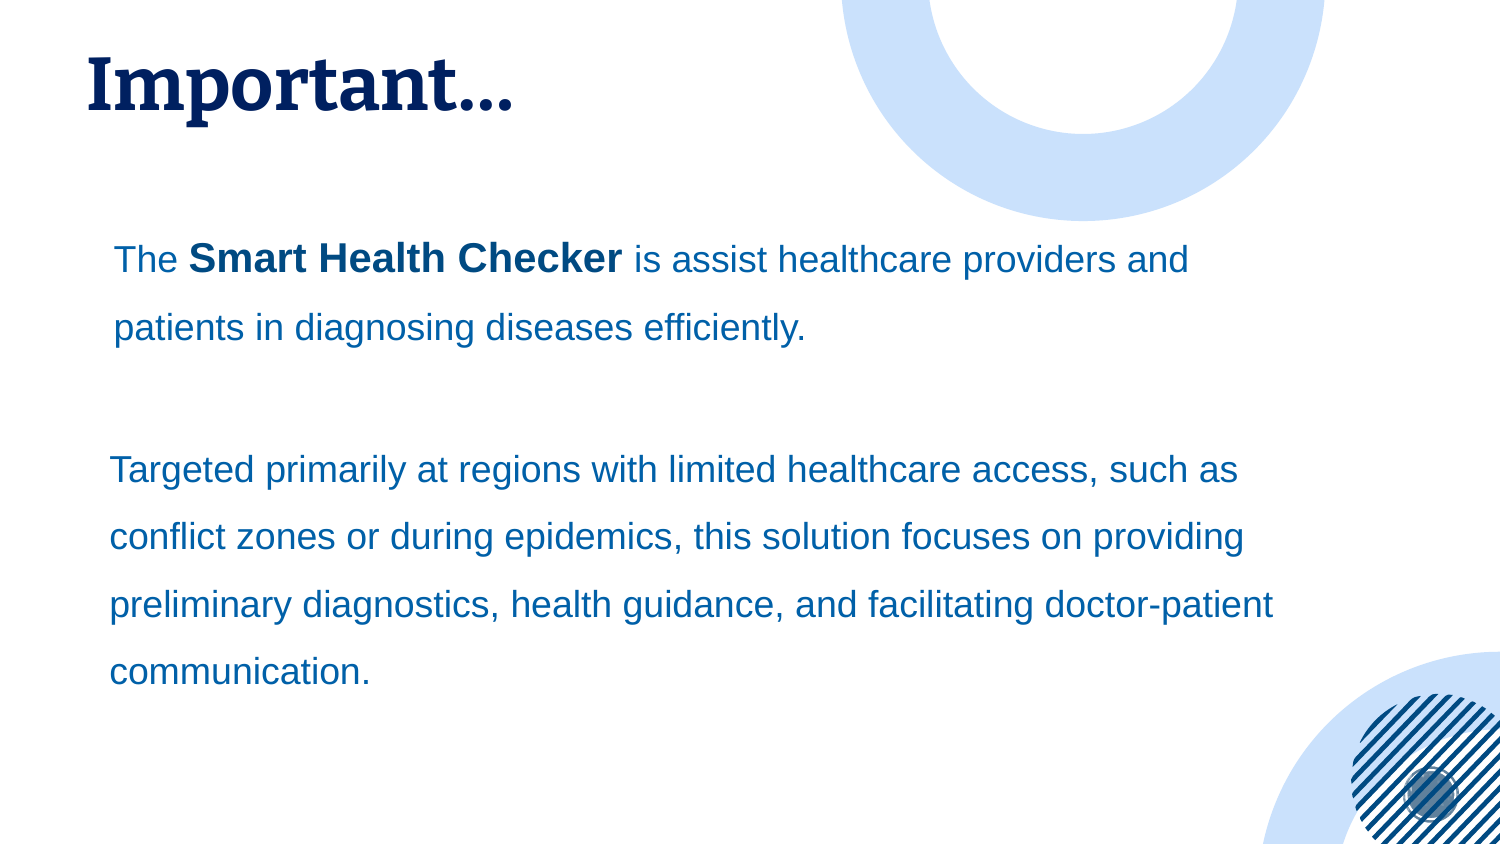

Important…
The Smart Health Checker is assist healthcare providers and patients in diagnosing diseases efficiently.

Targeted primarily at regions with limited healthcare access, such as conflict zones or during epidemics, this solution focuses on providing preliminary diagnostics, health guidance, and facilitating doctor-patient communication.